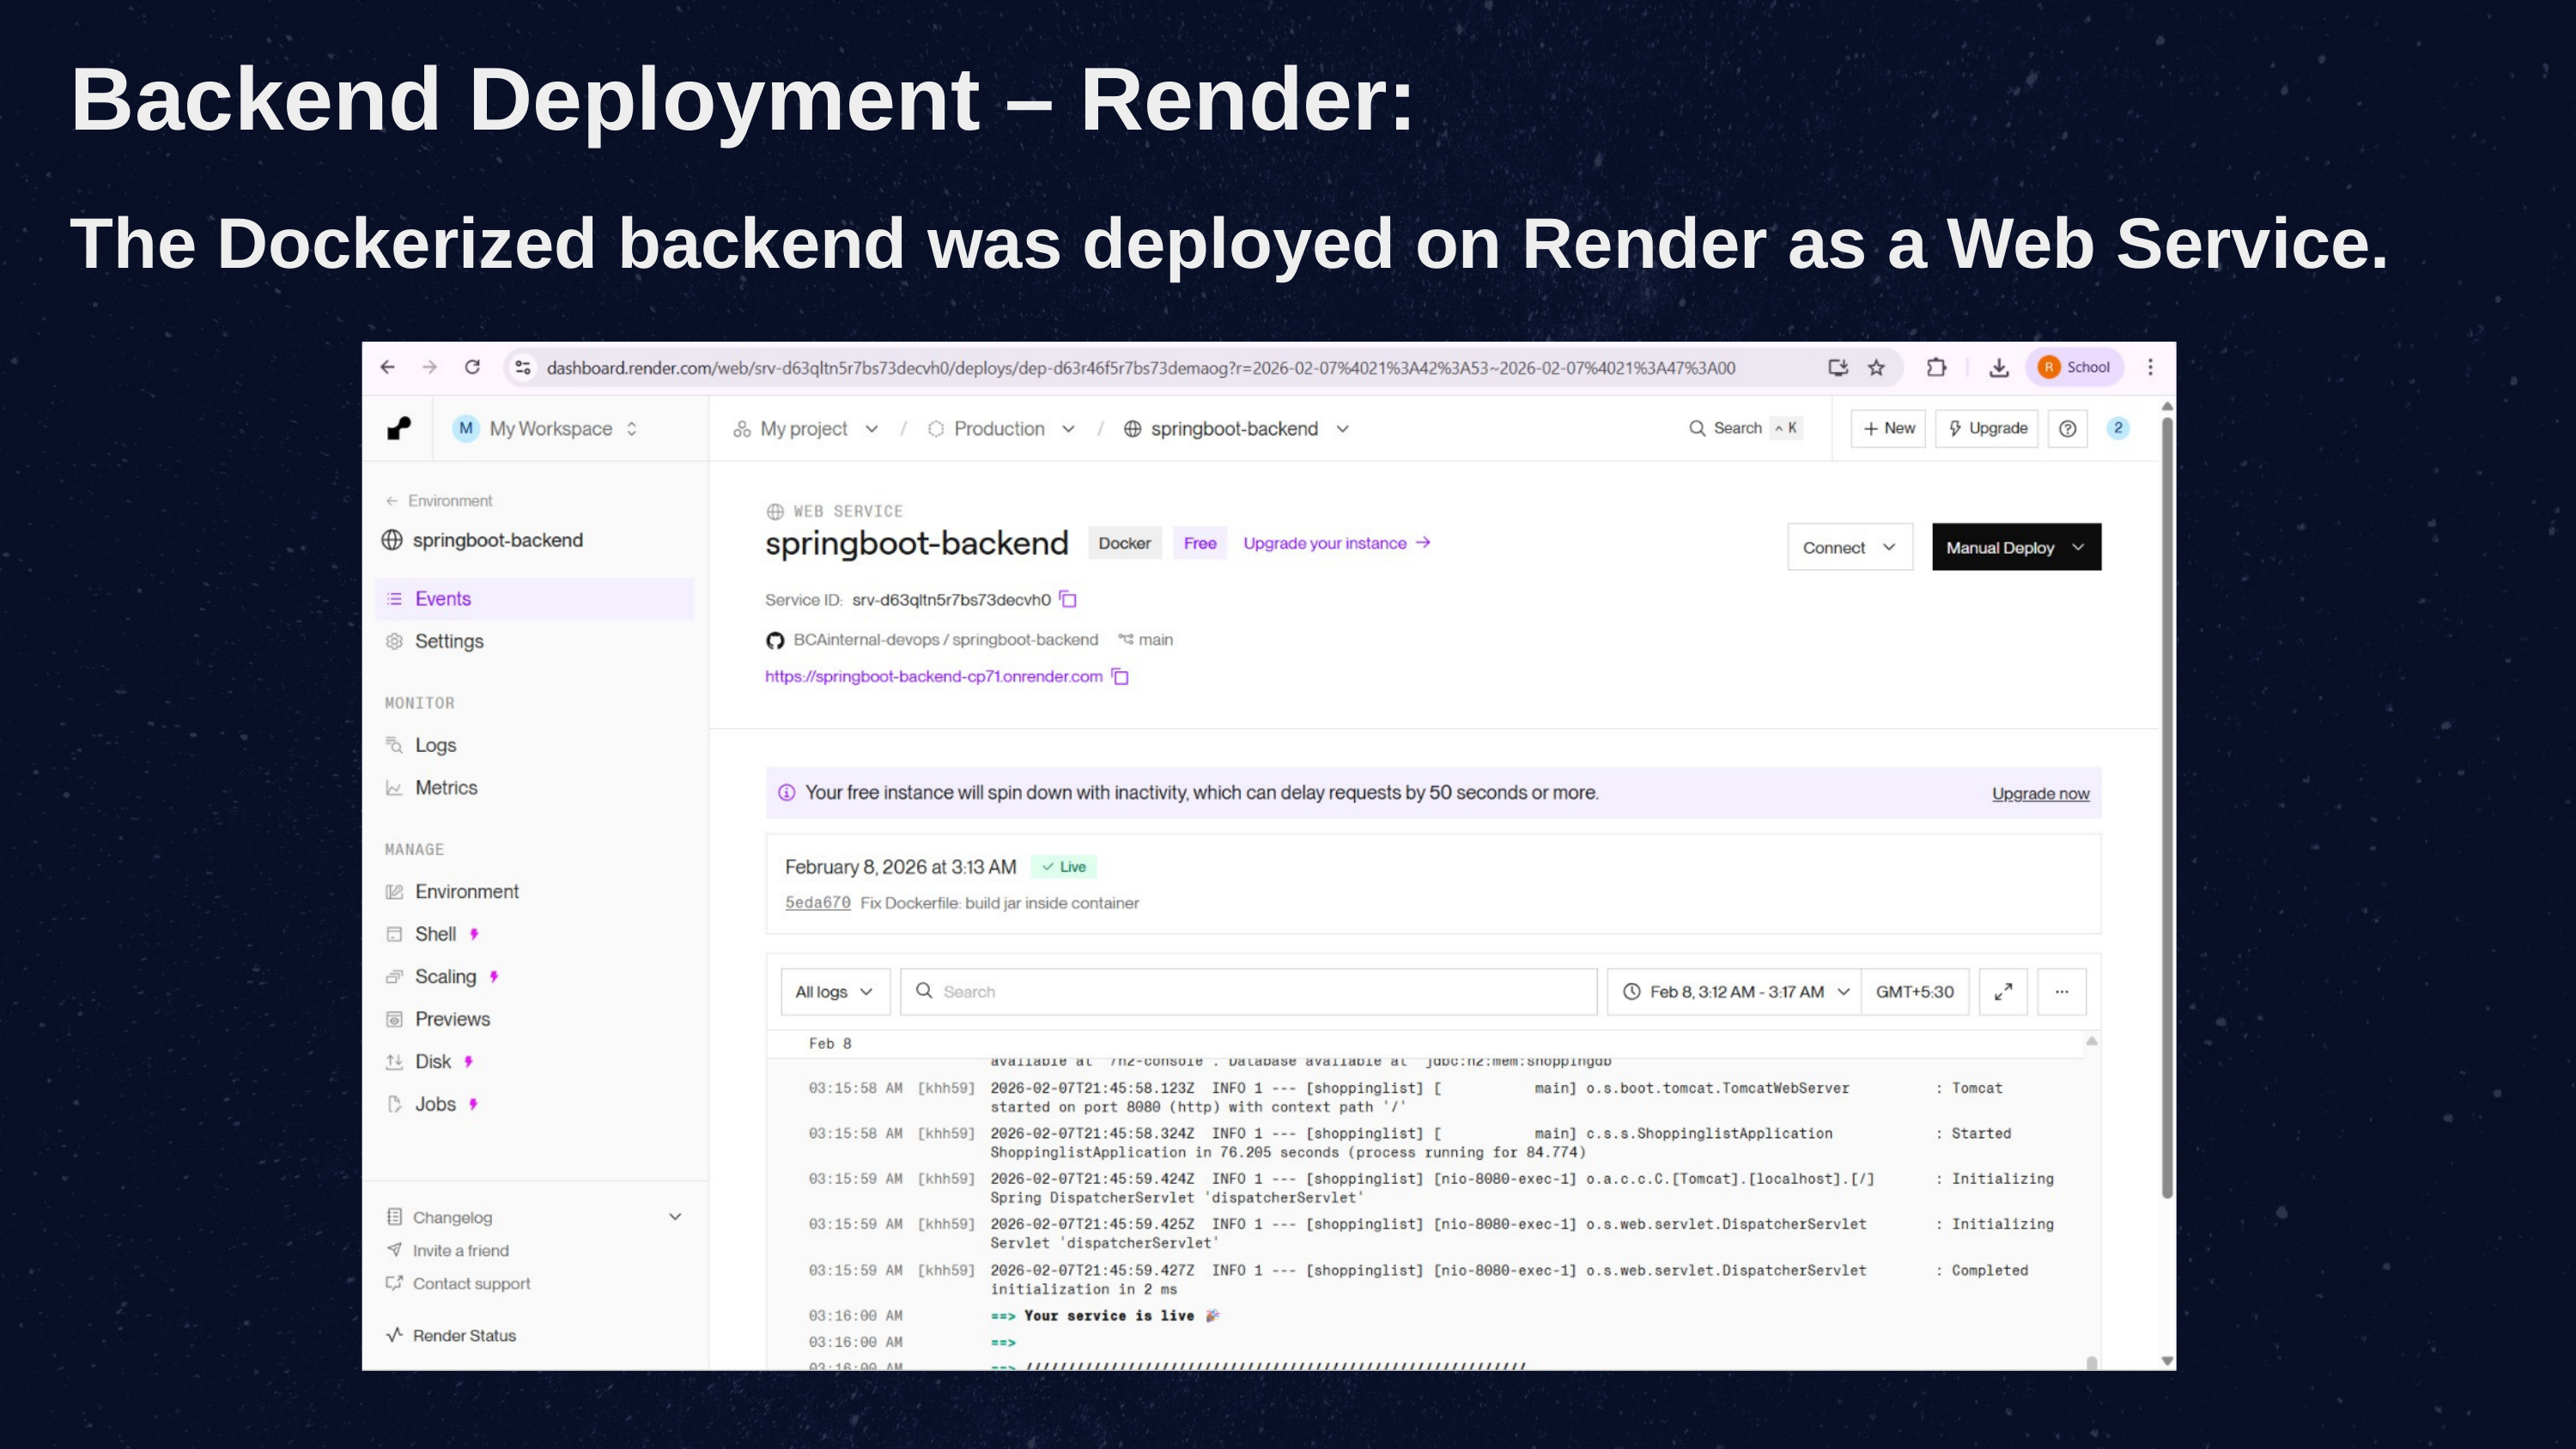

Backend Deployment – Render:

The Dockerized backend was deployed on Render as a Web Service.